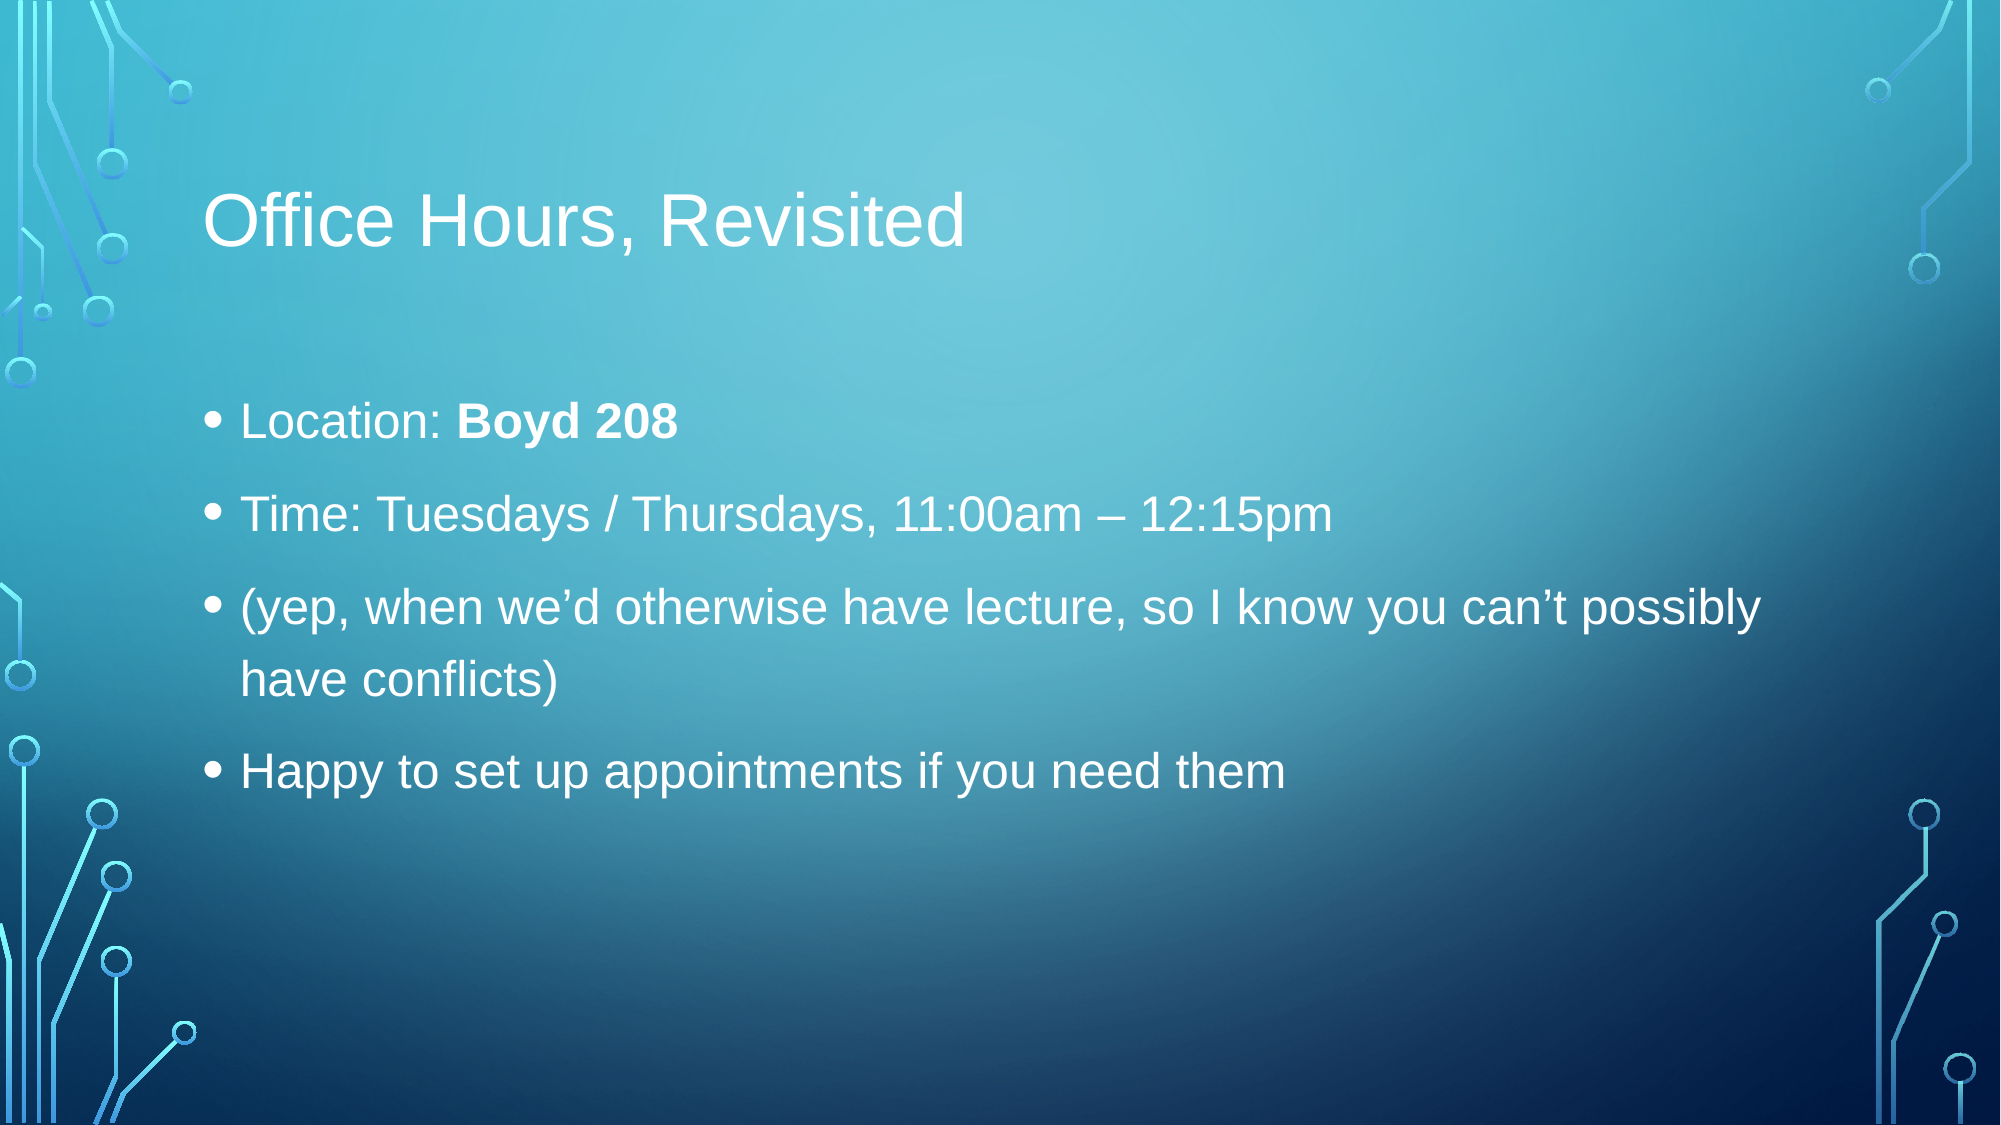

# Office Hours, Revisited
Location: Boyd 208
Time: Tuesdays / Thursdays, 11:00am – 12:15pm
(yep, when we’d otherwise have lecture, so I know you can’t possibly have conflicts)
Happy to set up appointments if you need them